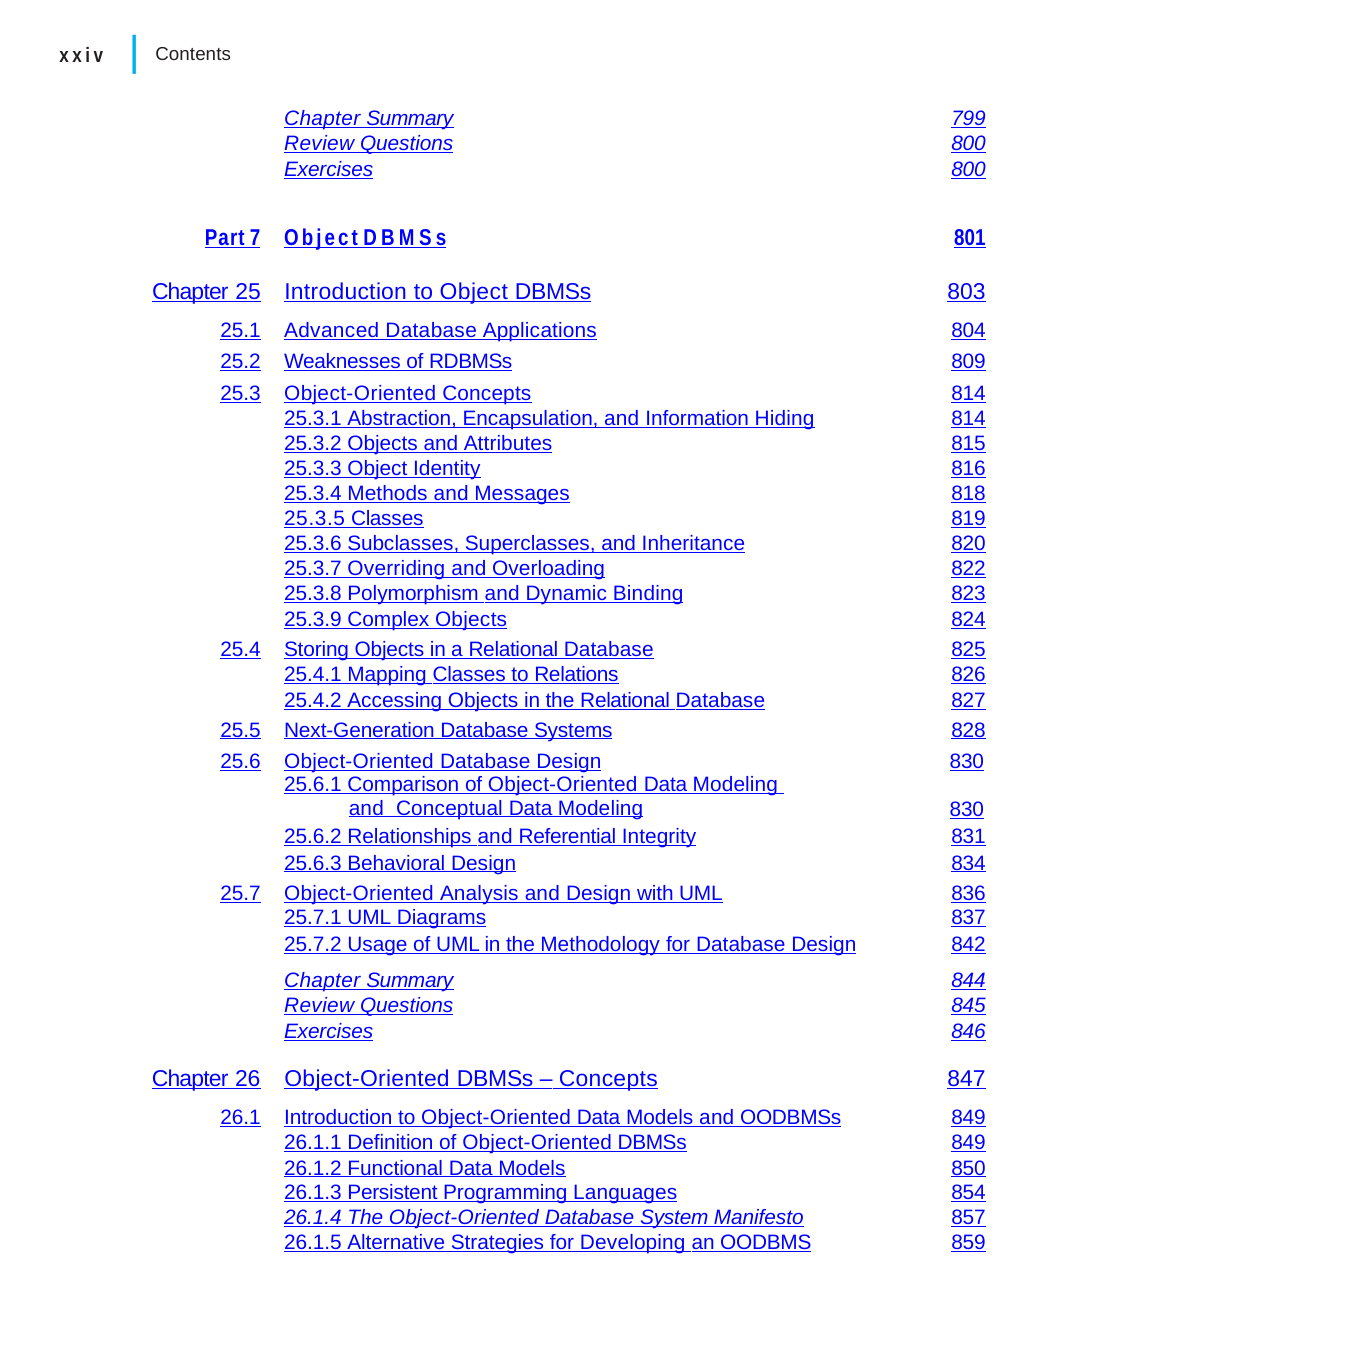

| | | Contents |  |  |
| --- | --- | --- | --- |
|  |  | Chapter Summary | 799 |
|  |  | Review Questions | 800 |
|  |  | Exercises | 800 |
|  | Part 7 | Object DBMSs | 801 |
|  | Chapter 25 | Introduction to Object DBMSs | 803 |
|  | 25.1 | Advanced Database Applications | 804 |
|  | 25.2 | Weaknesses of RDBMSs | 809 |
|  | 25.3 | Object-Oriented Concepts | 814 |
|  |  | 25.3.1 Abstraction, Encapsulation, and Information Hiding | 814 |
|  |  | 25.3.2 Objects and Attributes | 815 |
|  |  | 25.3.3 Object Identity | 816 |
|  |  | 25.3.4 Methods and Messages | 818 |
|  |  | 25.3.5 Classes | 819 |
|  |  | 25.3.6 Subclasses, Superclasses, and Inheritance | 820 |
|  |  | 25.3.7 Overriding and Overloading | 822 |
|  |  | 25.3.8 Polymorphism and Dynamic Binding | 823 |
|  |  | 25.3.9 Complex Objects | 824 |
|  | 25.4 | Storing Objects in a Relational Database | 825 |
|  |  | 25.4.1 Mapping Classes to Relations | 826 |
|  |  | 25.4.2 Accessing Objects in the Relational Database | 827 |
|  | 25.5 | Next-Generation Database Systems | 828 |
|  | 25.6 | Object-Oriented Database Design 25.6.1 Comparison of Object-Oriented Data Modeling and Conceptual Data Modeling | 830 830 |
|  |  | 25.6.2 Relationships and Referential Integrity | 831 |
|  |  | 25.6.3 Behavioral Design | 834 |
|  | 25.7 | Object-Oriented Analysis and Design with UML | 836 |
|  |  | 25.7.1 UML Diagrams | 837 |
|  |  | 25.7.2 Usage of UML in the Methodology for Database Design | 842 |
|  |  | Chapter Summary | 844 |
|  |  | Review Questions | 845 |
|  |  | Exercises | 846 |
|  | Chapter 26 | Object-Oriented DBMSs – Concepts | 847 |
|  | 26.1 | Introduction to Object-Oriented Data Models and OODBMSs | 849 |
|  |  | 26.1.1 Definition of Object-Oriented DBMSs | 849 |
|  |  | 26.1.2 Functional Data Models | 850 |
|  |  | 26.1.3 Persistent Programming Languages | 854 |
|  |  | 26.1.4 The Object-Oriented Database System Manifesto | 857 |
|  |  | 26.1.5 Alternative Strategies for Developing an OODBMS | 859 |
xxiv